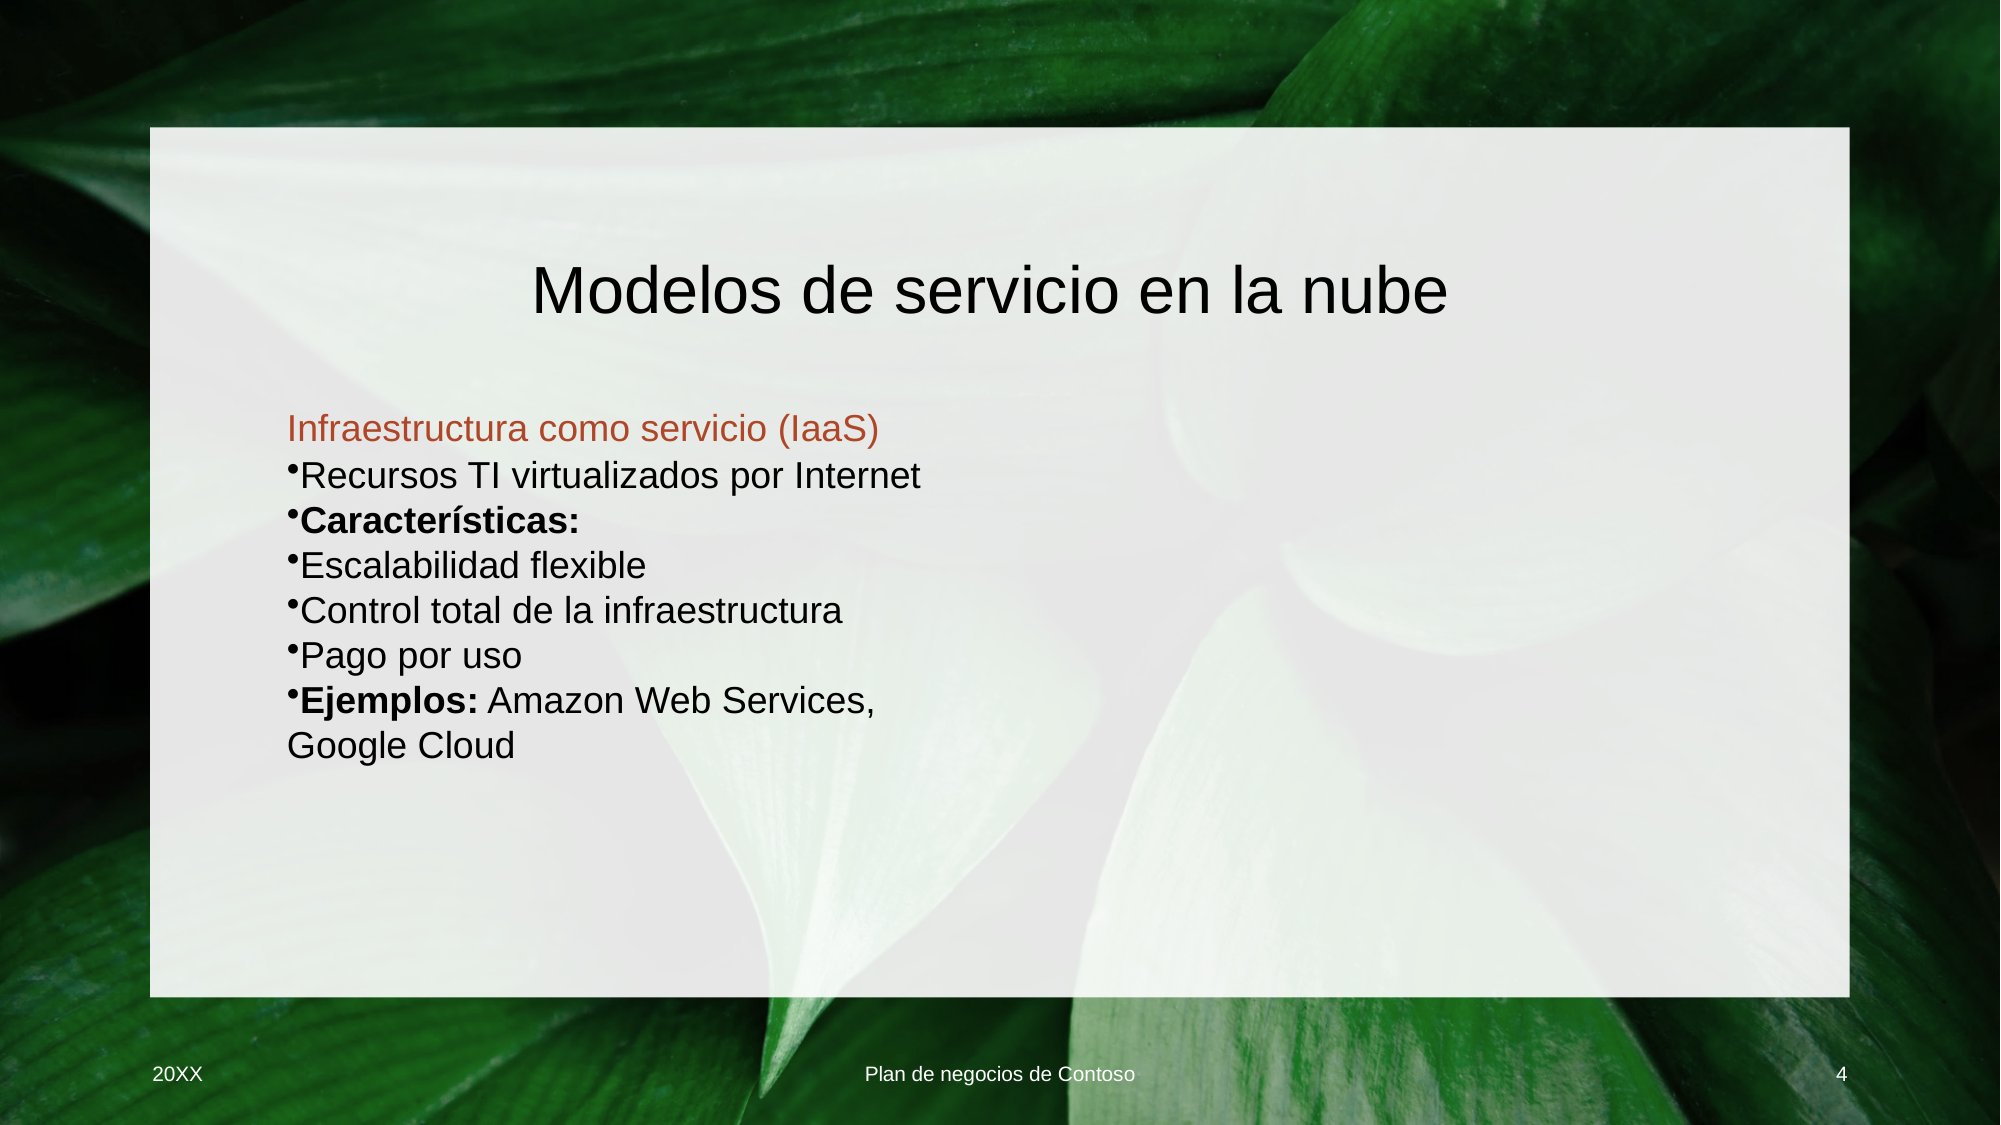

# Modelos de servicio en la nube
Infraestructura como servicio (IaaS)
Recursos TI virtualizados por Internet
Características:
Escalabilidad flexible
Control total de la infraestructura
Pago por uso
Ejemplos: Amazon Web Services, Google Cloud
20XX
Plan de negocios de Contoso
4